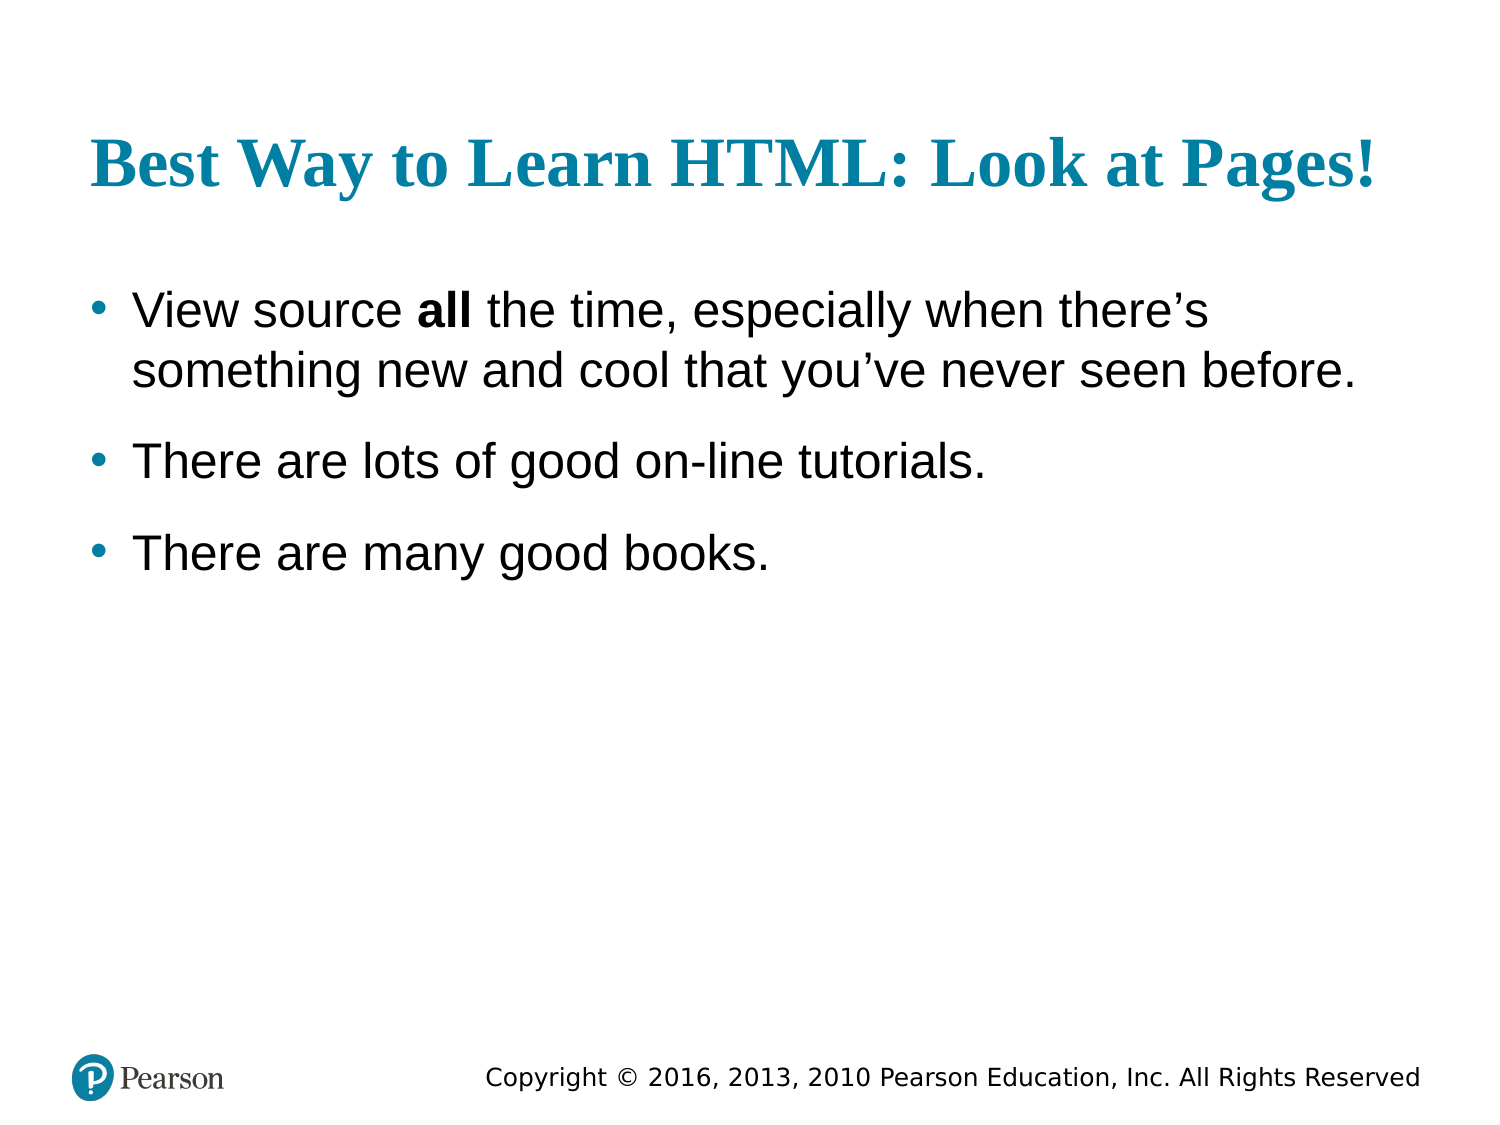

# Best Way to Learn H T M L: Look at Pages!
View source all the time, especially when there’s something new and cool that you’ve never seen before.
There are lots of good on-line tutorials.
There are many good books.